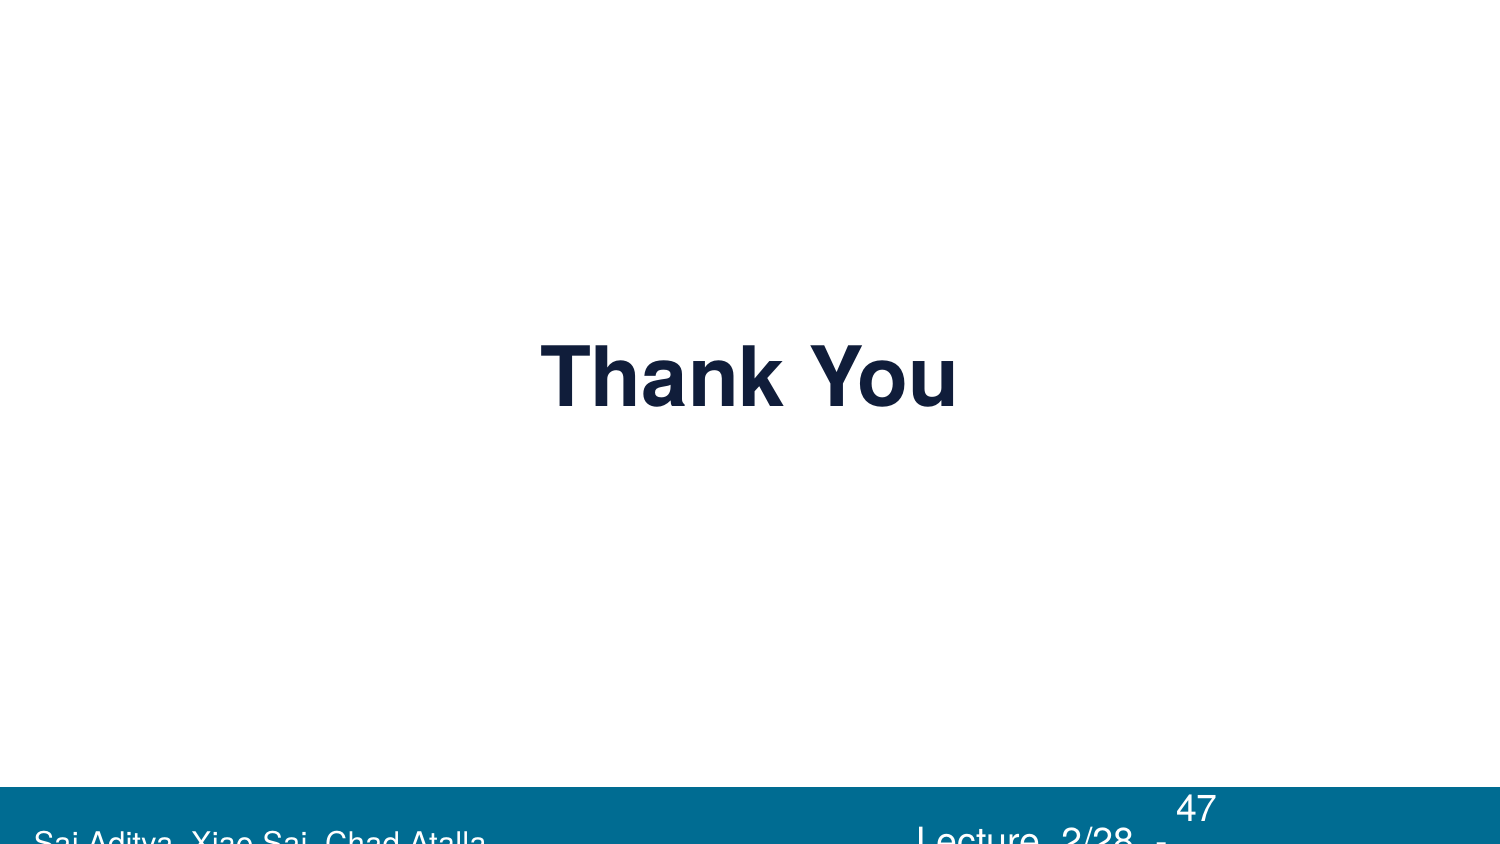

# Thank You
47
    Sai Aditya, Xiao Sai, Chad Atalla                                                 Lecture  2/28  -